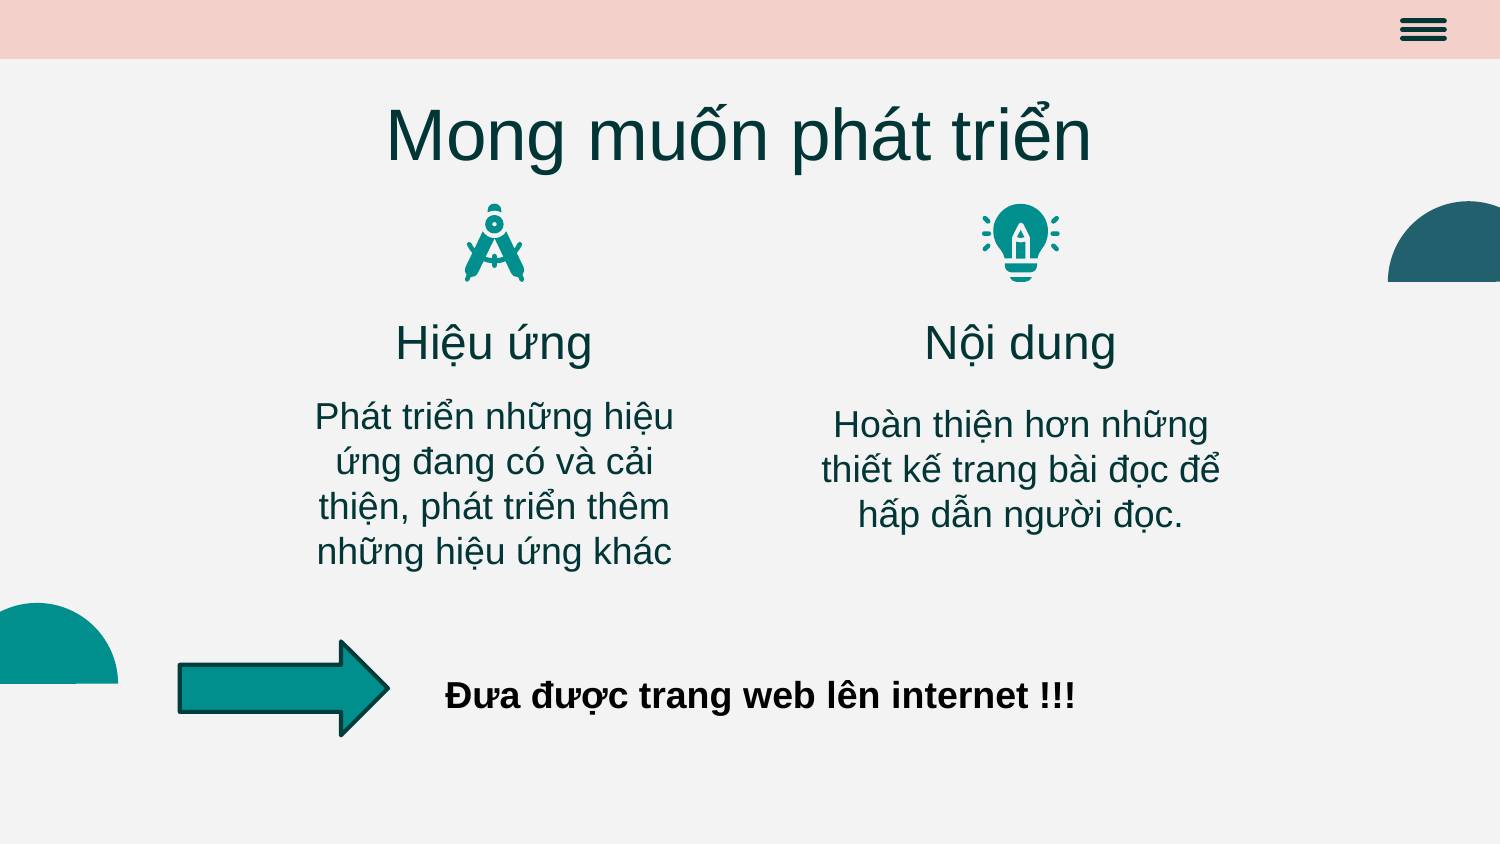

# Mong muốn phát triển

Hiệu ứng
Nội dung
Hoàn thiện hơn những thiết kế trang bài đọc để hấp dẫn người đọc.
Phát triển những hiệu ứng đang có và cải thiện, phát triển thêm những hiệu ứng khác

Đưa được trang web lên internet !!!